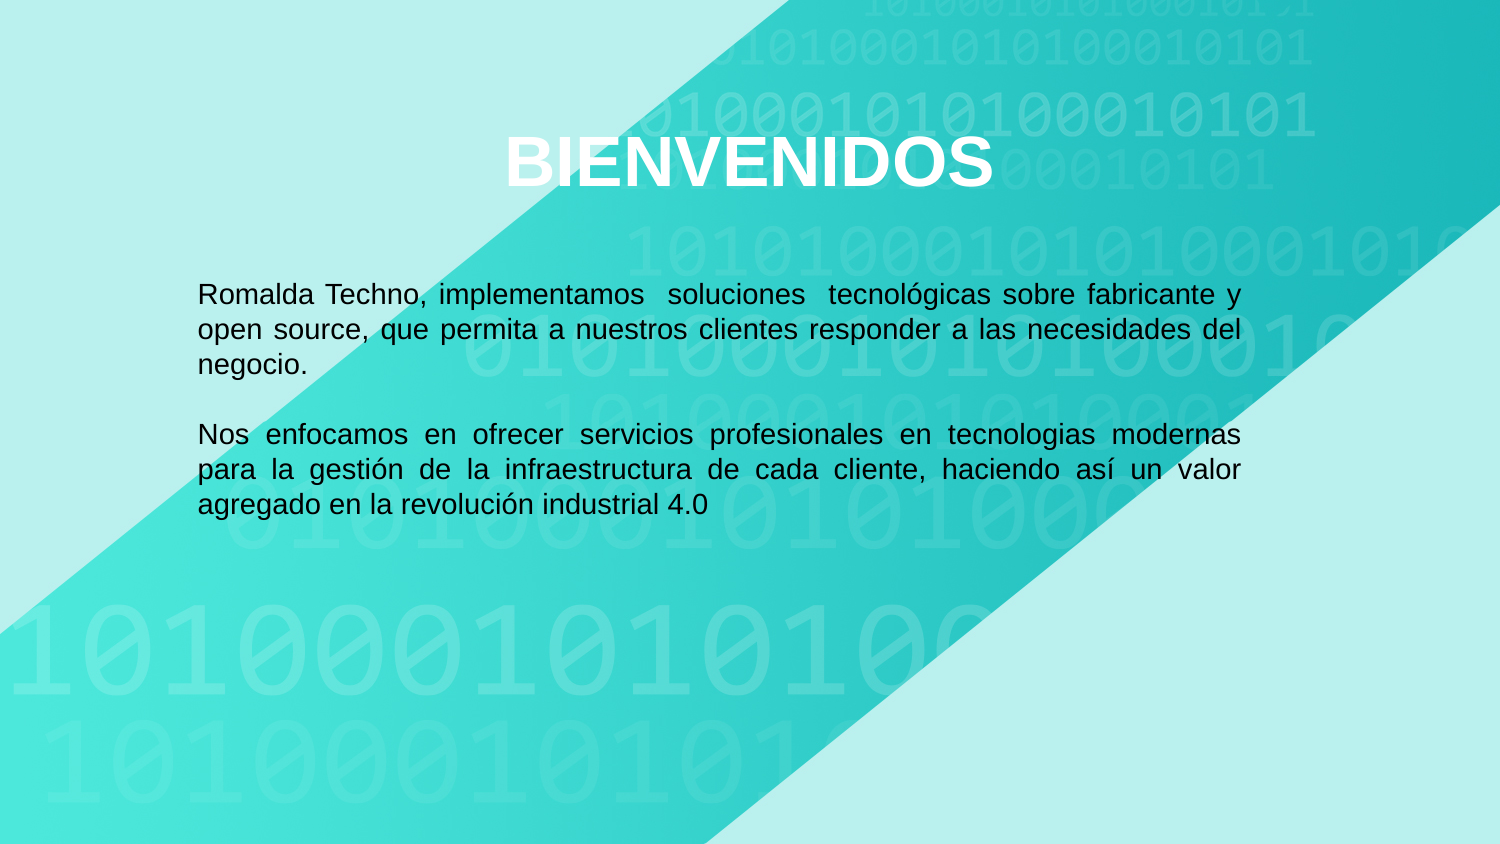

BIENVENIDOS
Romalda Techno, implementamos  soluciones  tecnológicas sobre fabricante y open source, que permita a nuestros clientes responder a las necesidades del negocio.

Nos enfocamos en ofrecer servicios profesionales en tecnologias modernas para la gestión de la infraestructura de cada cliente, haciendo así un valor agregado en la revolución industrial 4.0